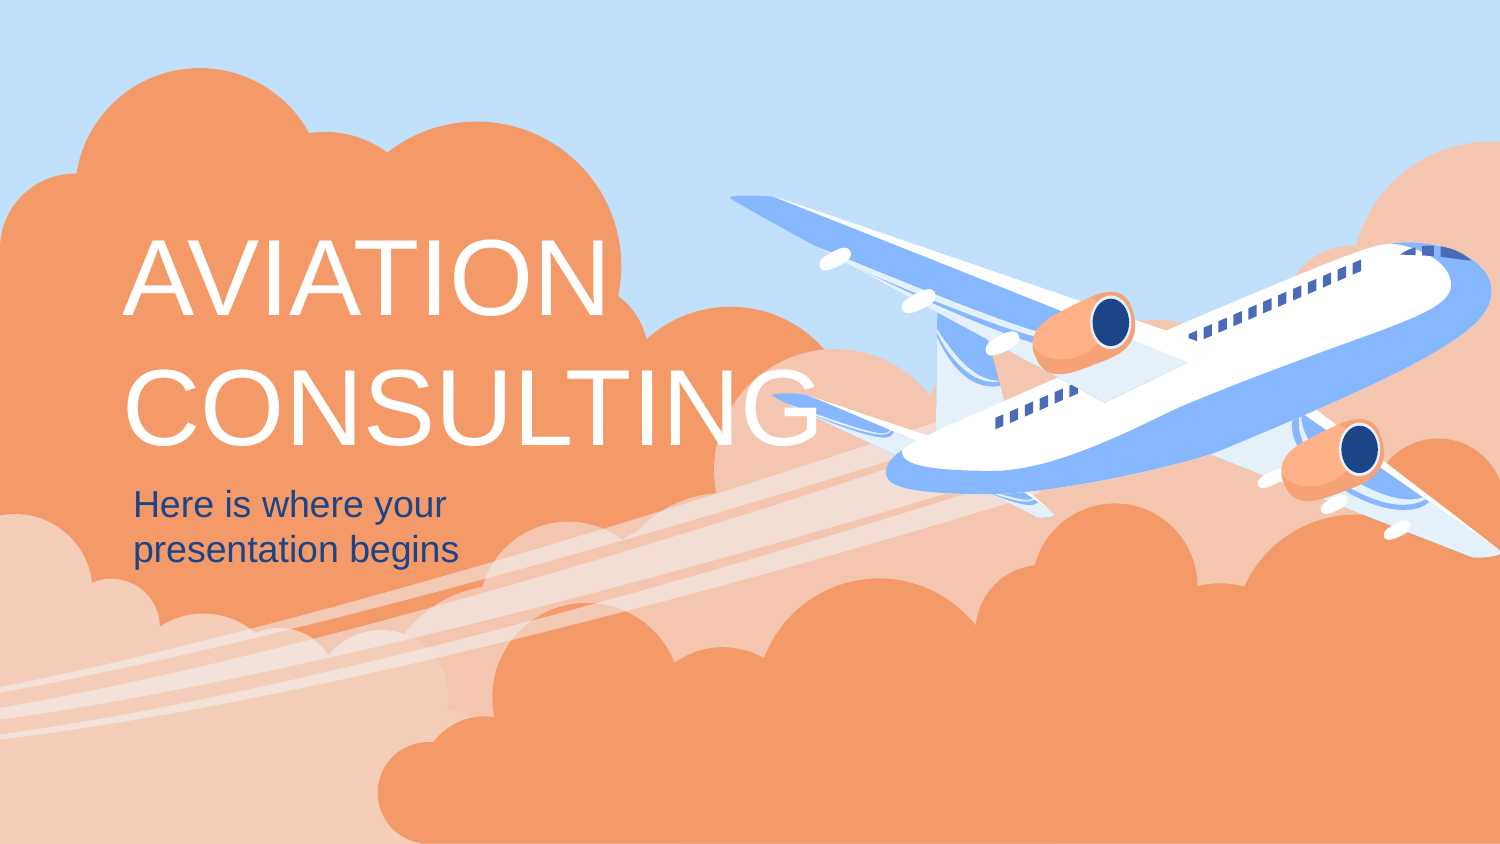

# AVIATION CONSULTING

Here is where your presentation begins